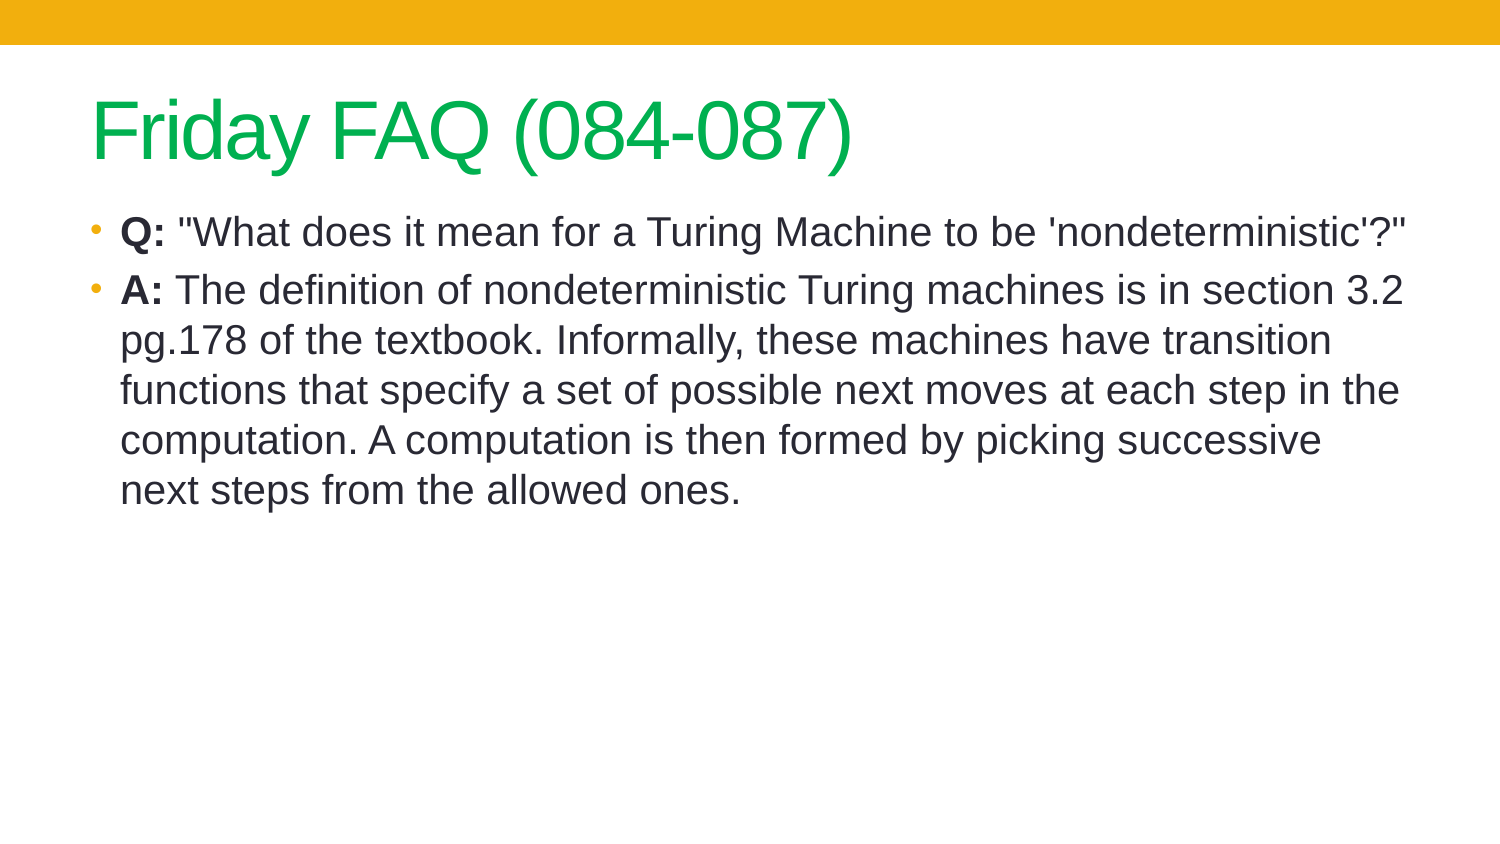

# Friday FAQ (084-087)
Q: "What does it mean for a Turing Machine to be 'nondeterministic'?"
A: The definition of nondeterministic Turing machines is in section 3.2 pg.178 of the textbook. Informally, these machines have transition functions that specify a set of possible next moves at each step in the computation. A computation is then formed by picking successive next steps from the allowed ones.